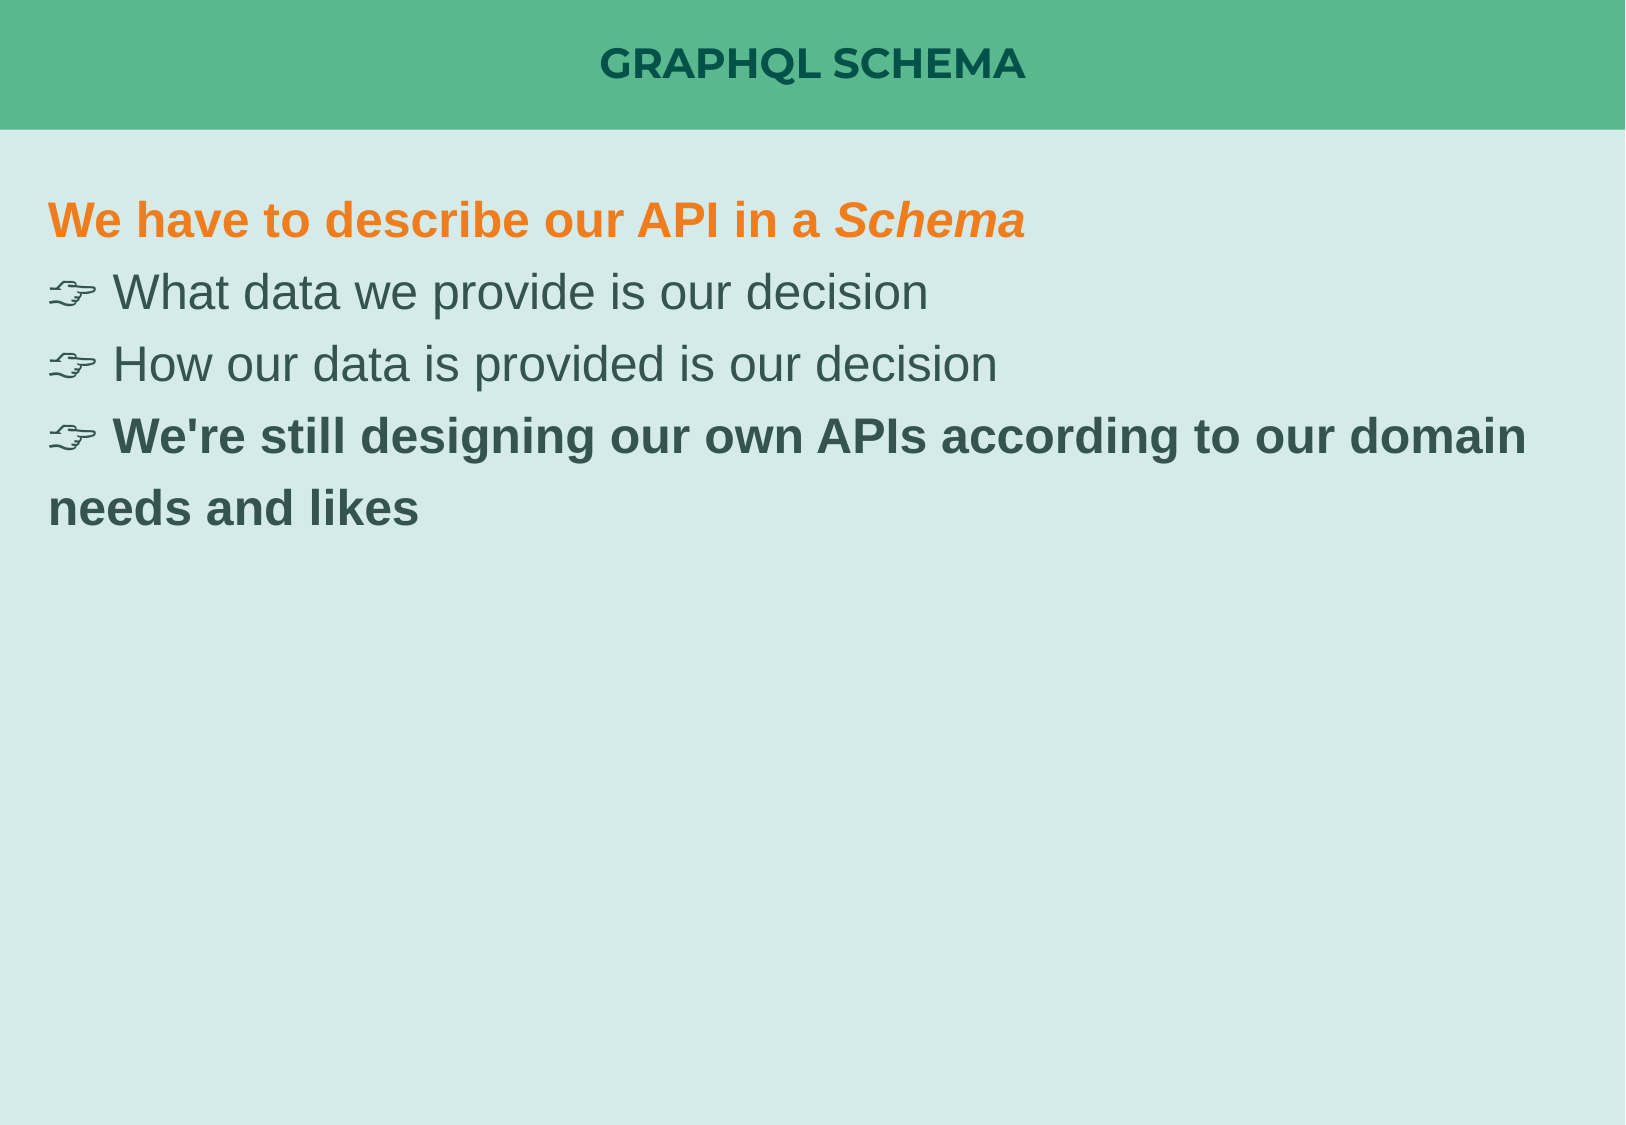

# GraphQL Schema
We have to describe our API in a Schema
👉 What data we provide is our decision
👉 How our data is provided is our decision
👉 We're still designing our own APIs according to our domain needs and likes